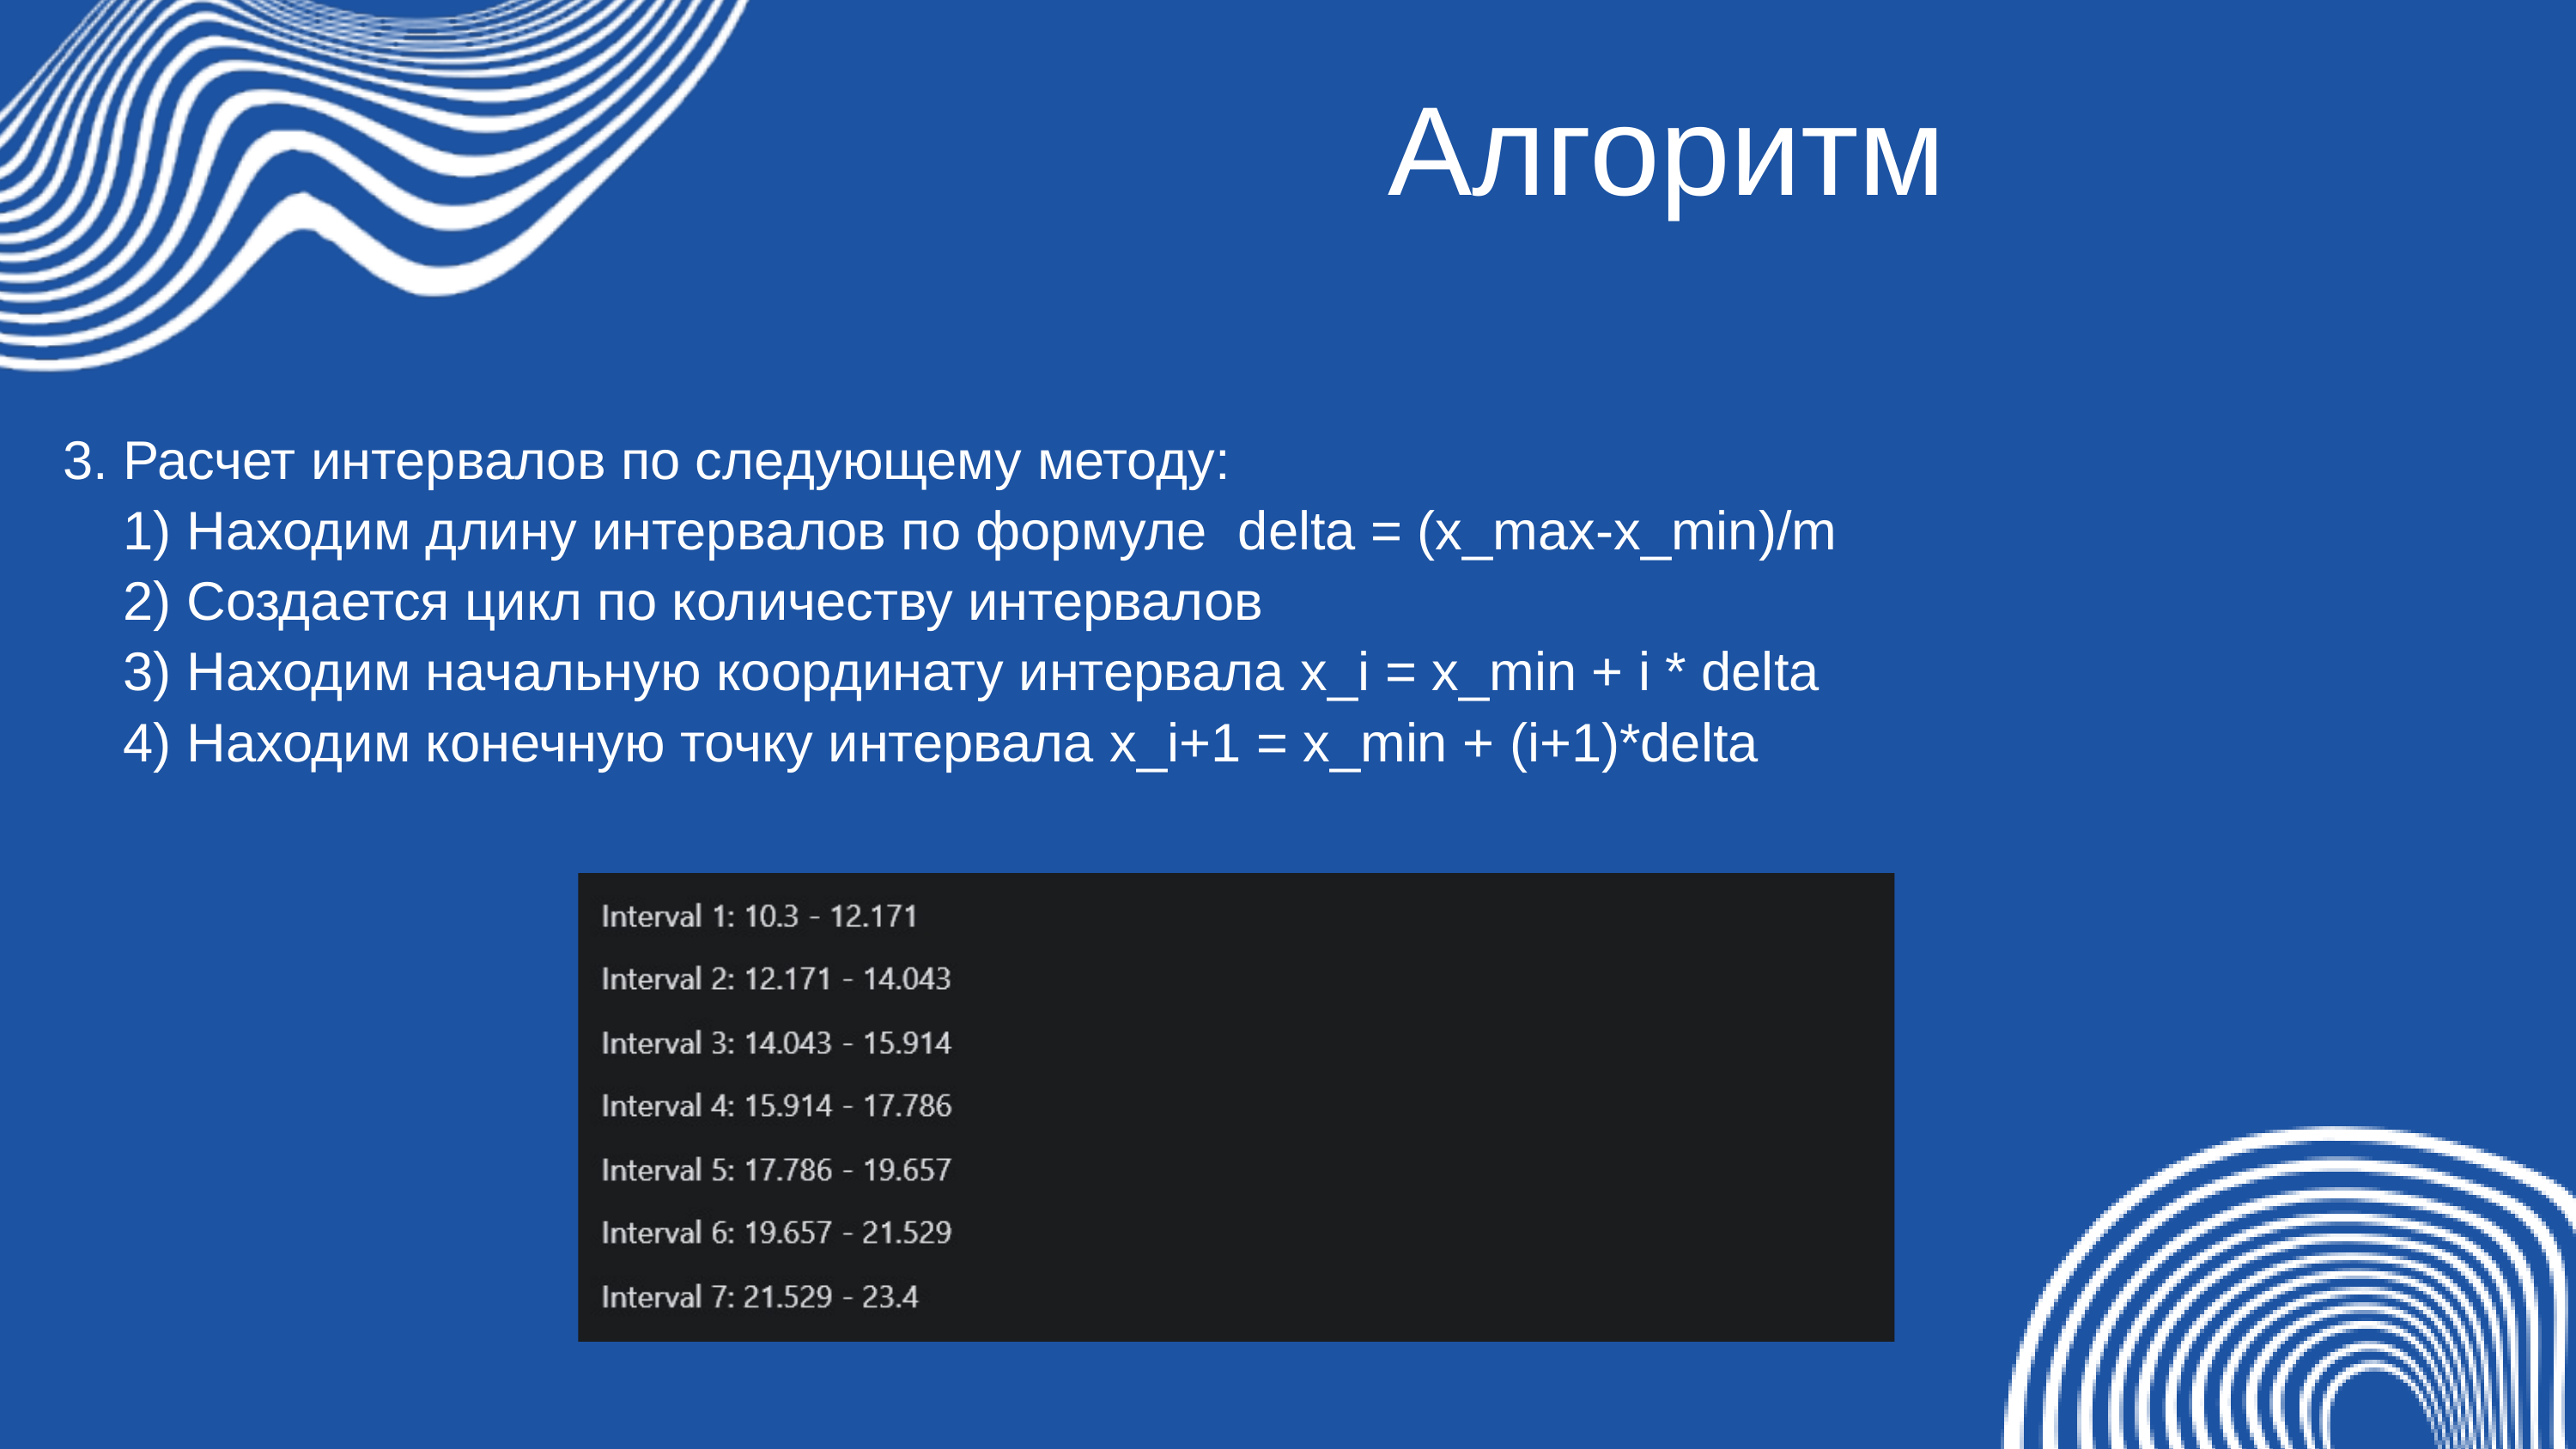

Алгоритм
3. Расчет интервалов по следующему методу:
    1) Находим длину интервалов по формуле  delta = (x_max-x_min)/m
    2) Создается цикл по количеству интервалов
    3) Находим начальную координату интервала x_i = x_min + i * delta
    4) Находим конечную точку интервала x_i+1 = x_min + (i+1)*delta